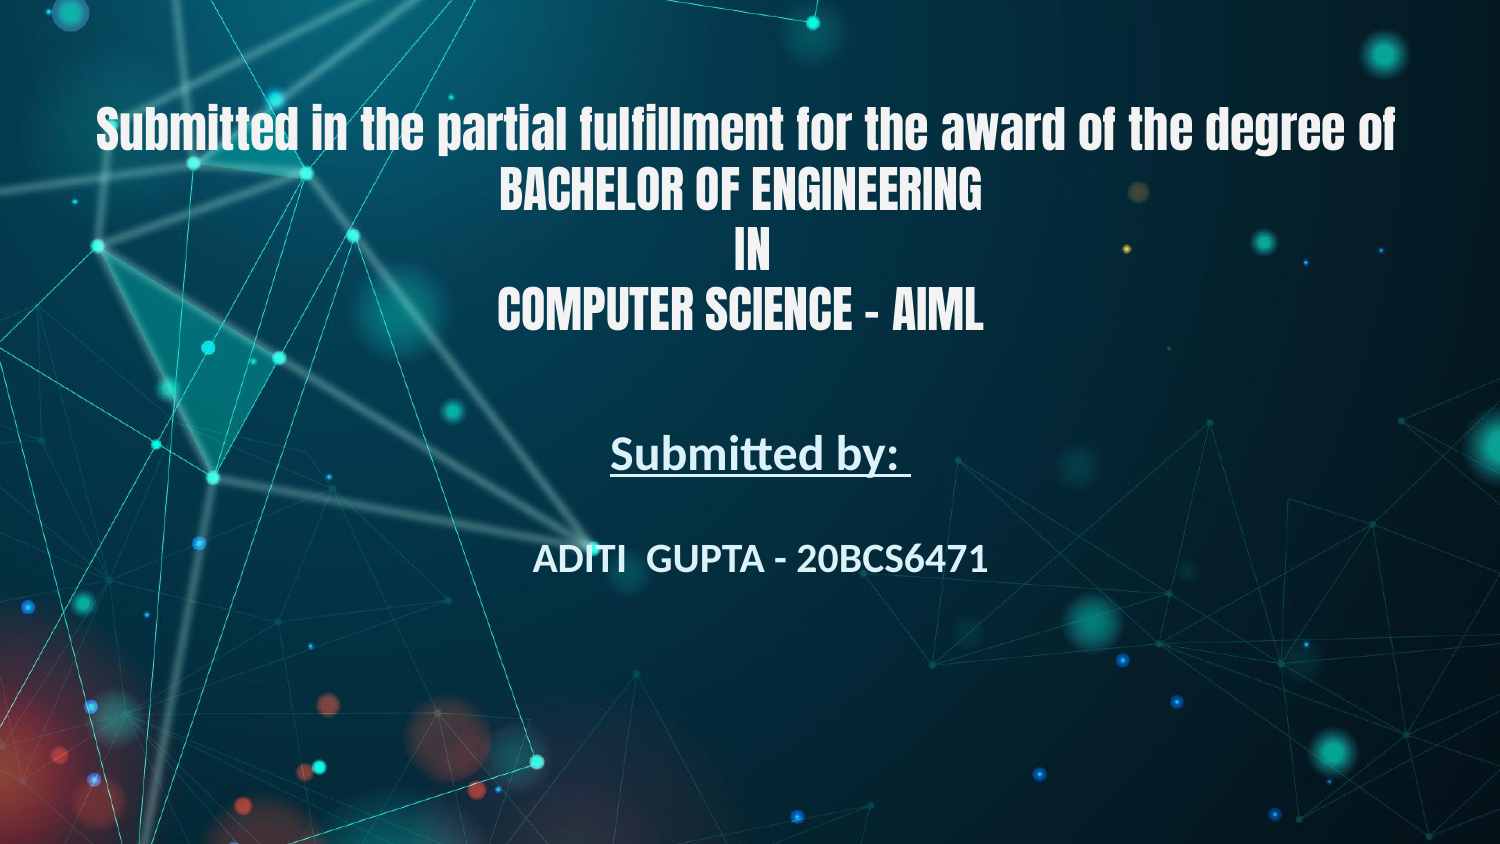

# Submitted in the partial fulfillment for the award of the degree of BACHELOR OF ENGINEERING   IN COMPUTER SCIENCE – AIML
Submitted by:

ADITI  GUPTA - 20BCS6471